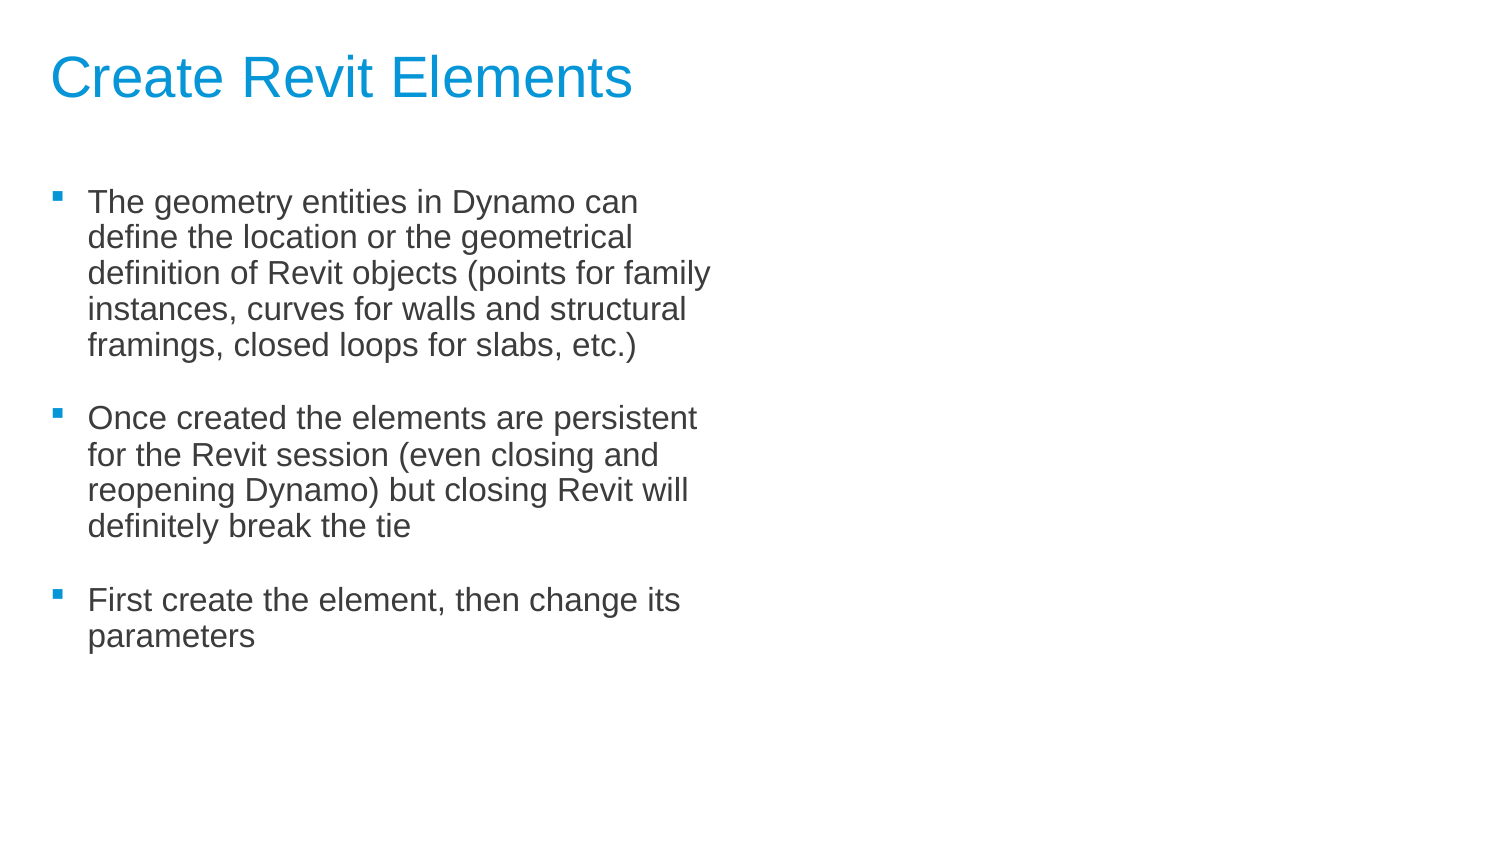

# Create Revit Elements

The geometry entities in Dynamo can define the location or the geometrical definition of Revit objects (points for family instances, curves for walls and structural framings, closed loops for slabs, etc.)
Once created the elements are persistent for the Revit session (even closing and reopening Dynamo) but closing Revit will definitely break the tie
First create the element, then change its parameters